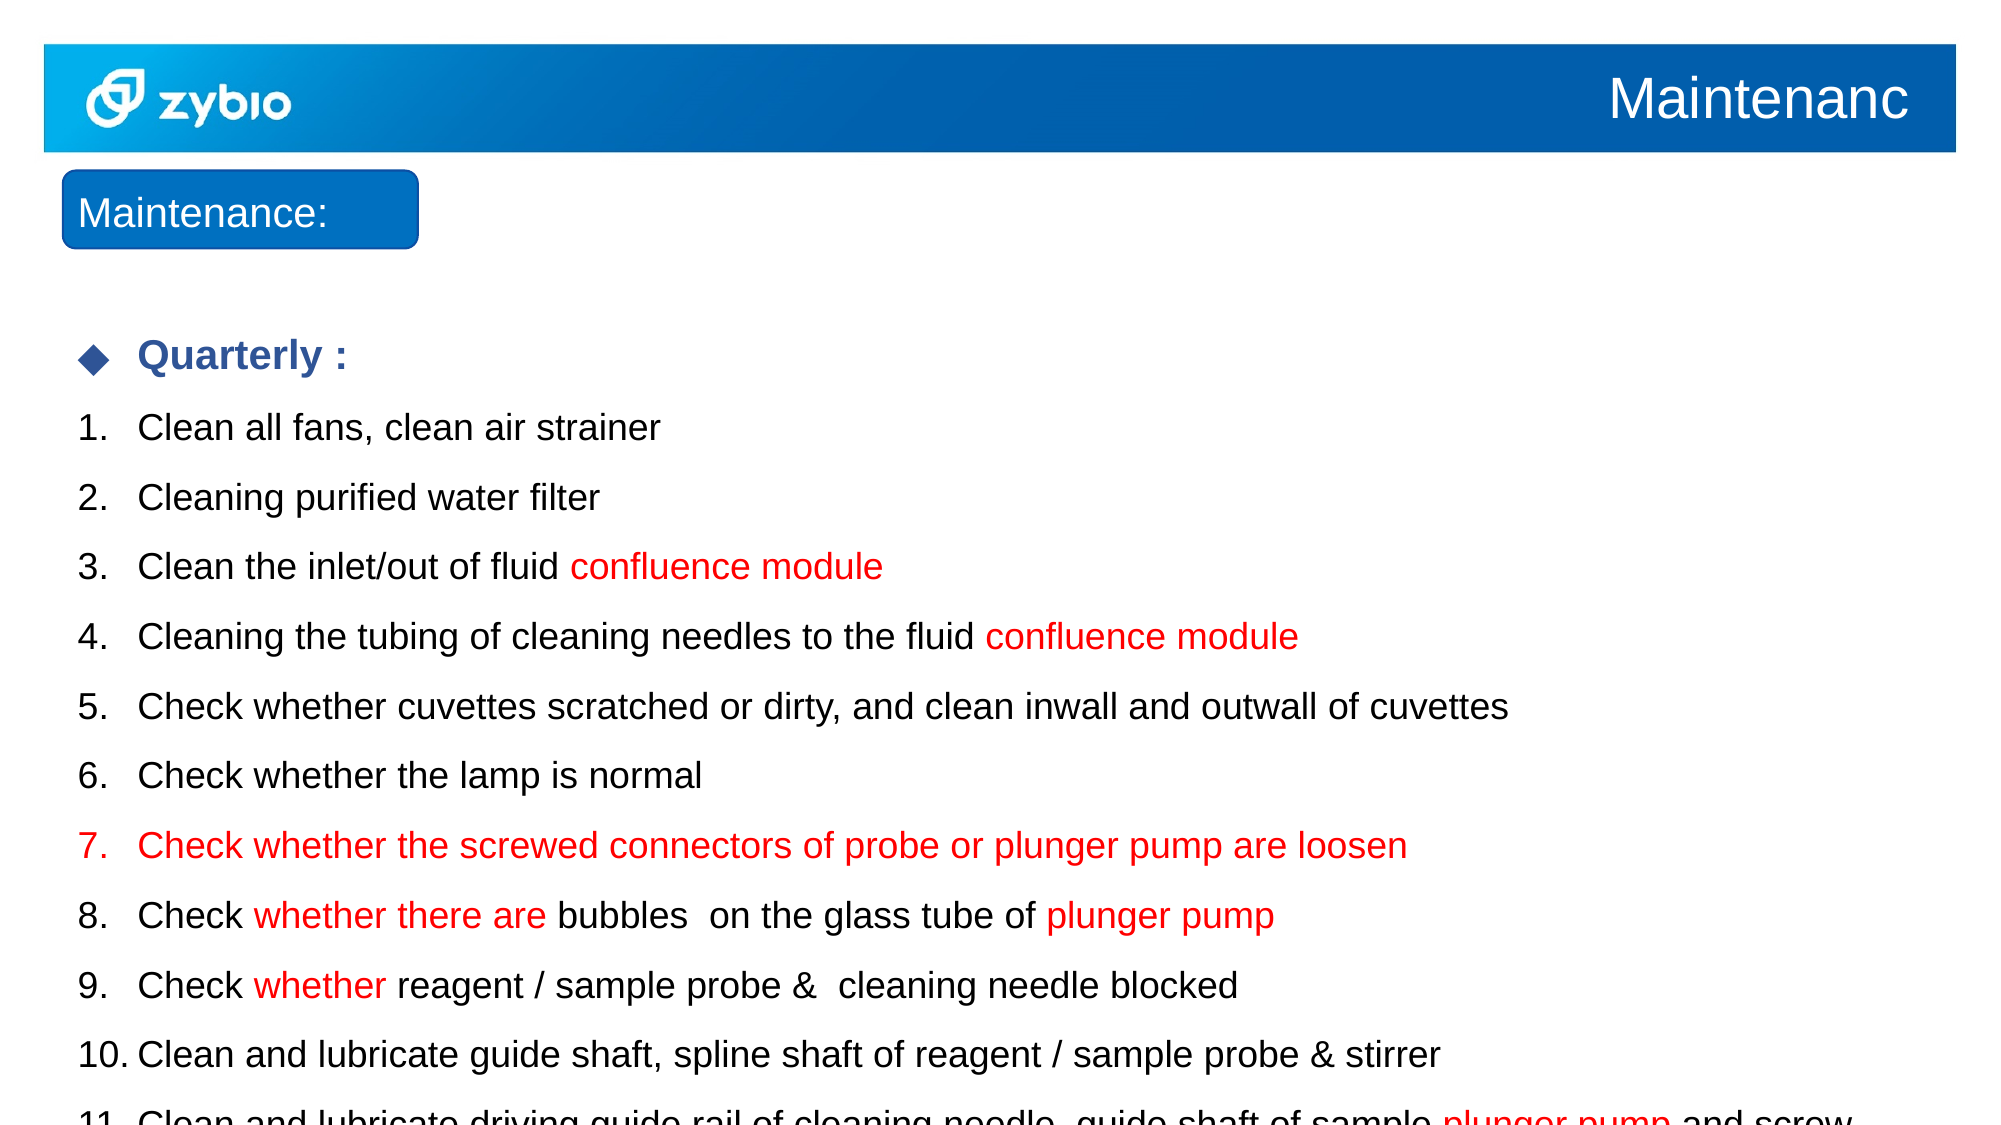

Maintenance

Maintenance:
Quarterly :
Clean all fans, clean air strainer
Cleaning purified water filter
Clean the inlet/out of fluid confluence module
Cleaning the tubing of cleaning needles to the fluid confluence module
Check whether cuvettes scratched or dirty, and clean inwall and outwall of cuvettes
Check whether the lamp is normal
Check whether the screwed connectors of probe or plunger pump are loosen
Check whether there are bubbles  on the glass tube of plunger pump
Check whether reagent / sample probe &  cleaning needle blocked
Clean and lubricate guide shaft, spline shaft of reagent / sample probe & stirrer
Clean and lubricate driving guide rail of cleaning needle, guide shaft of sample plunger pump and screw rod
Check reaction curves of sample test, rerun calibration and quality control